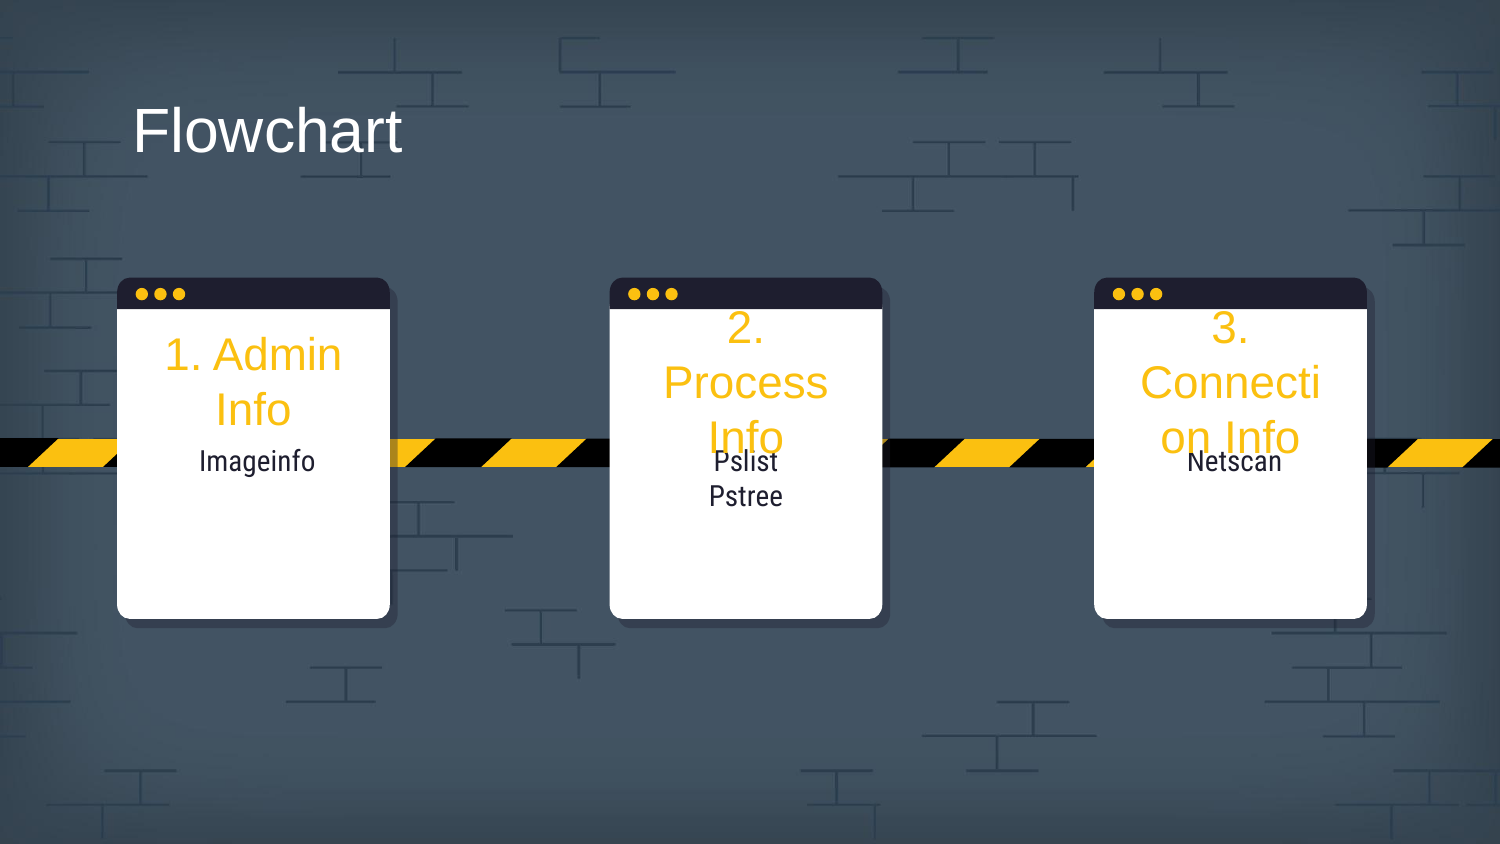

# Flowchart

1. Admin Info
2. Process Info
3. Connection Info
Imageinfo
Pslist
Pstree

Netscan